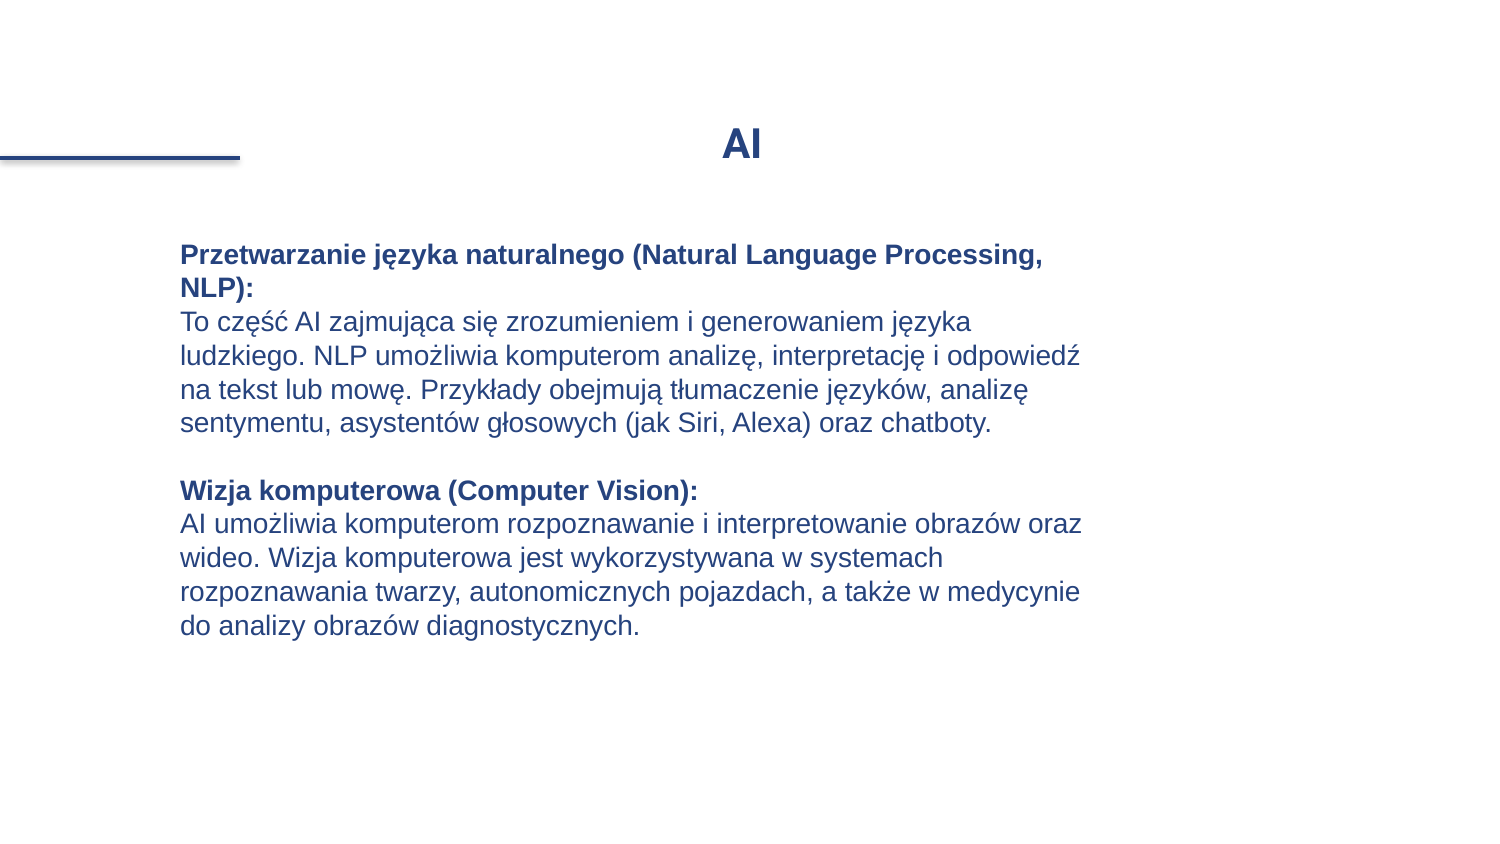

# AI
Przetwarzanie języka naturalnego (Natural Language Processing, NLP):
To część AI zajmująca się zrozumieniem i generowaniem języka ludzkiego. NLP umożliwia komputerom analizę, interpretację i odpowiedź na tekst lub mowę. Przykłady obejmują tłumaczenie języków, analizę sentymentu, asystentów głosowych (jak Siri, Alexa) oraz chatboty.

Wizja komputerowa (Computer Vision):
AI umożliwia komputerom rozpoznawanie i interpretowanie obrazów oraz wideo. Wizja komputerowa jest wykorzystywana w systemach rozpoznawania twarzy, autonomicznych pojazdach, a także w medycynie do analizy obrazów diagnostycznych.